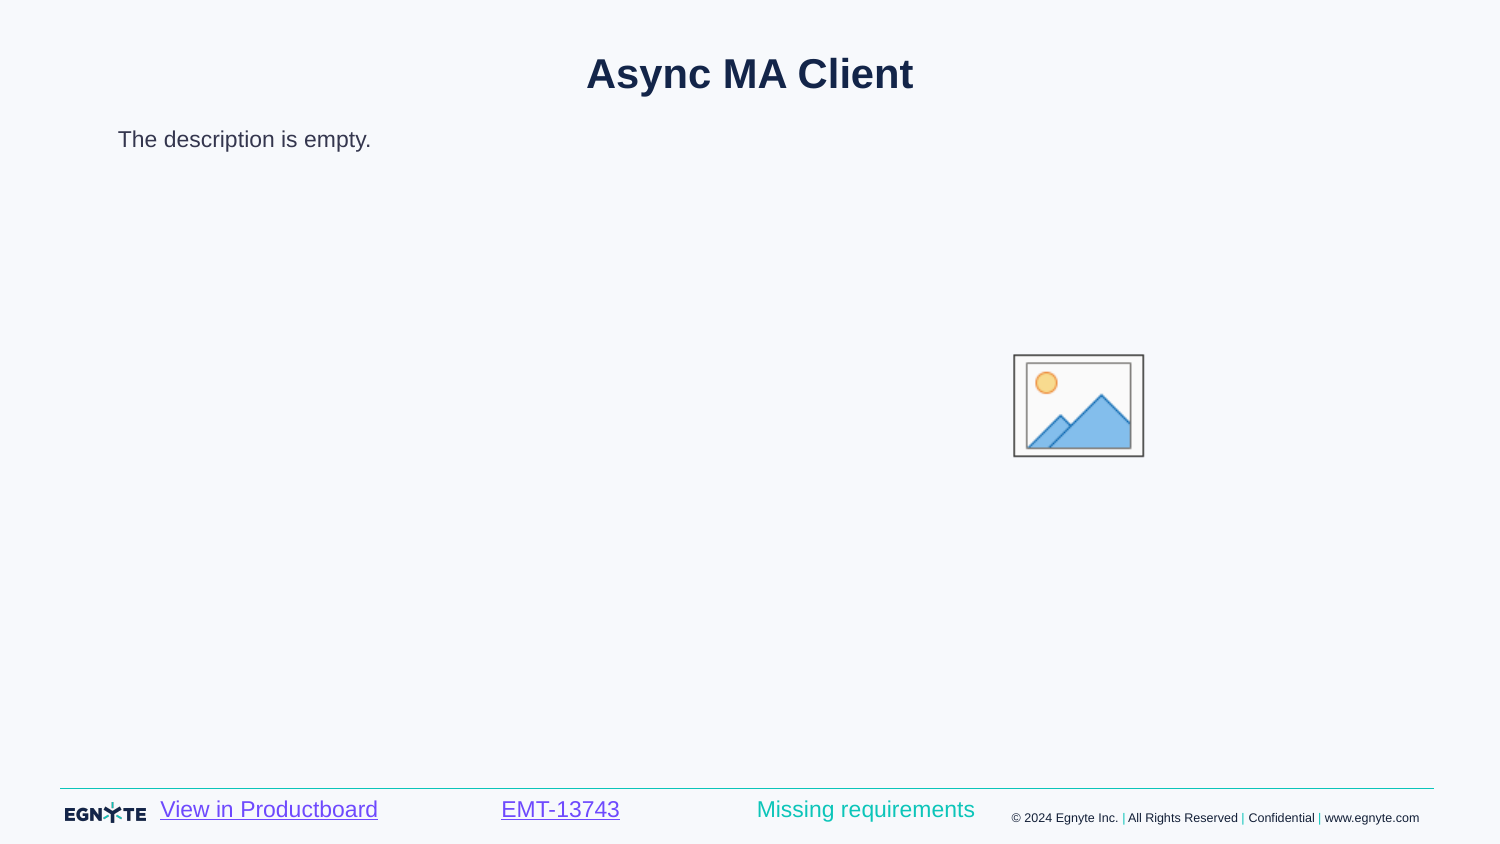

# Async MA Client
The description is empty.

Missing requirements
EMT-13743
View in Productboard